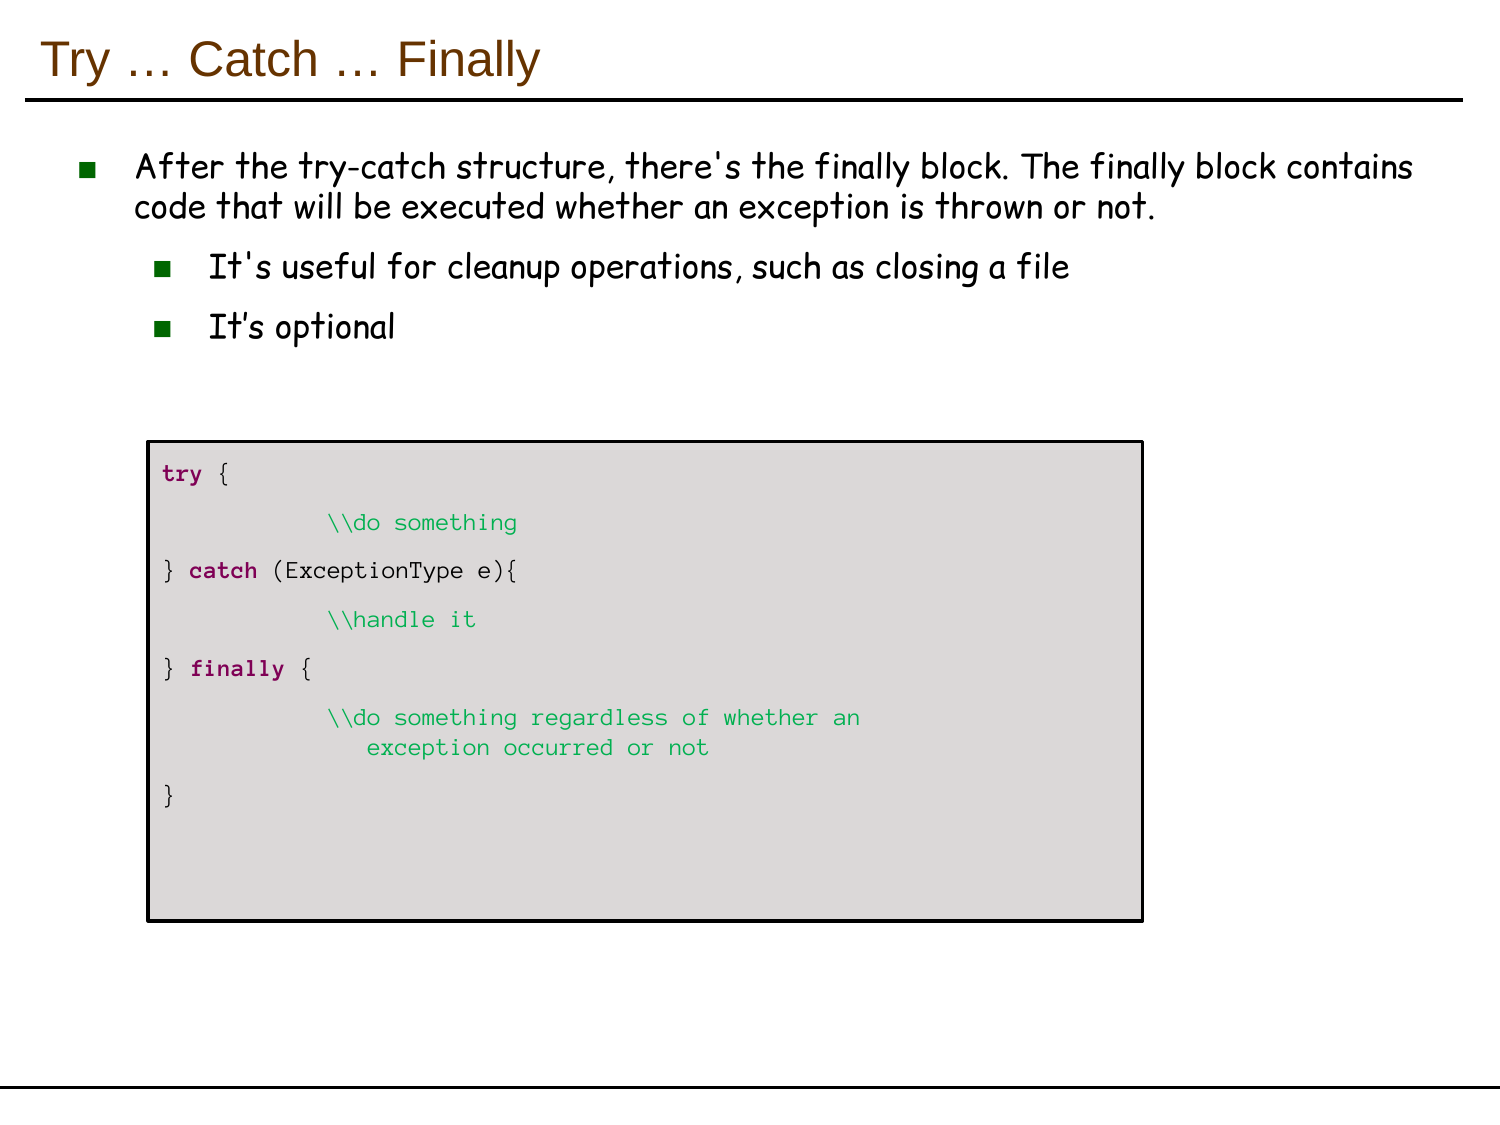

Try … Catch … Finally

After the try-catch structure, there's the finally block. The finally block contains code that will be executed whether an exception is thrown or not.
It's useful for cleanup operations, such as closing a file
It’s optional

try {
	 \\do something
} catch (ExceptionType e){
	 \\handle it
} finally {
 	 \\do something regardless of whether an 			    exception occurred or not
}